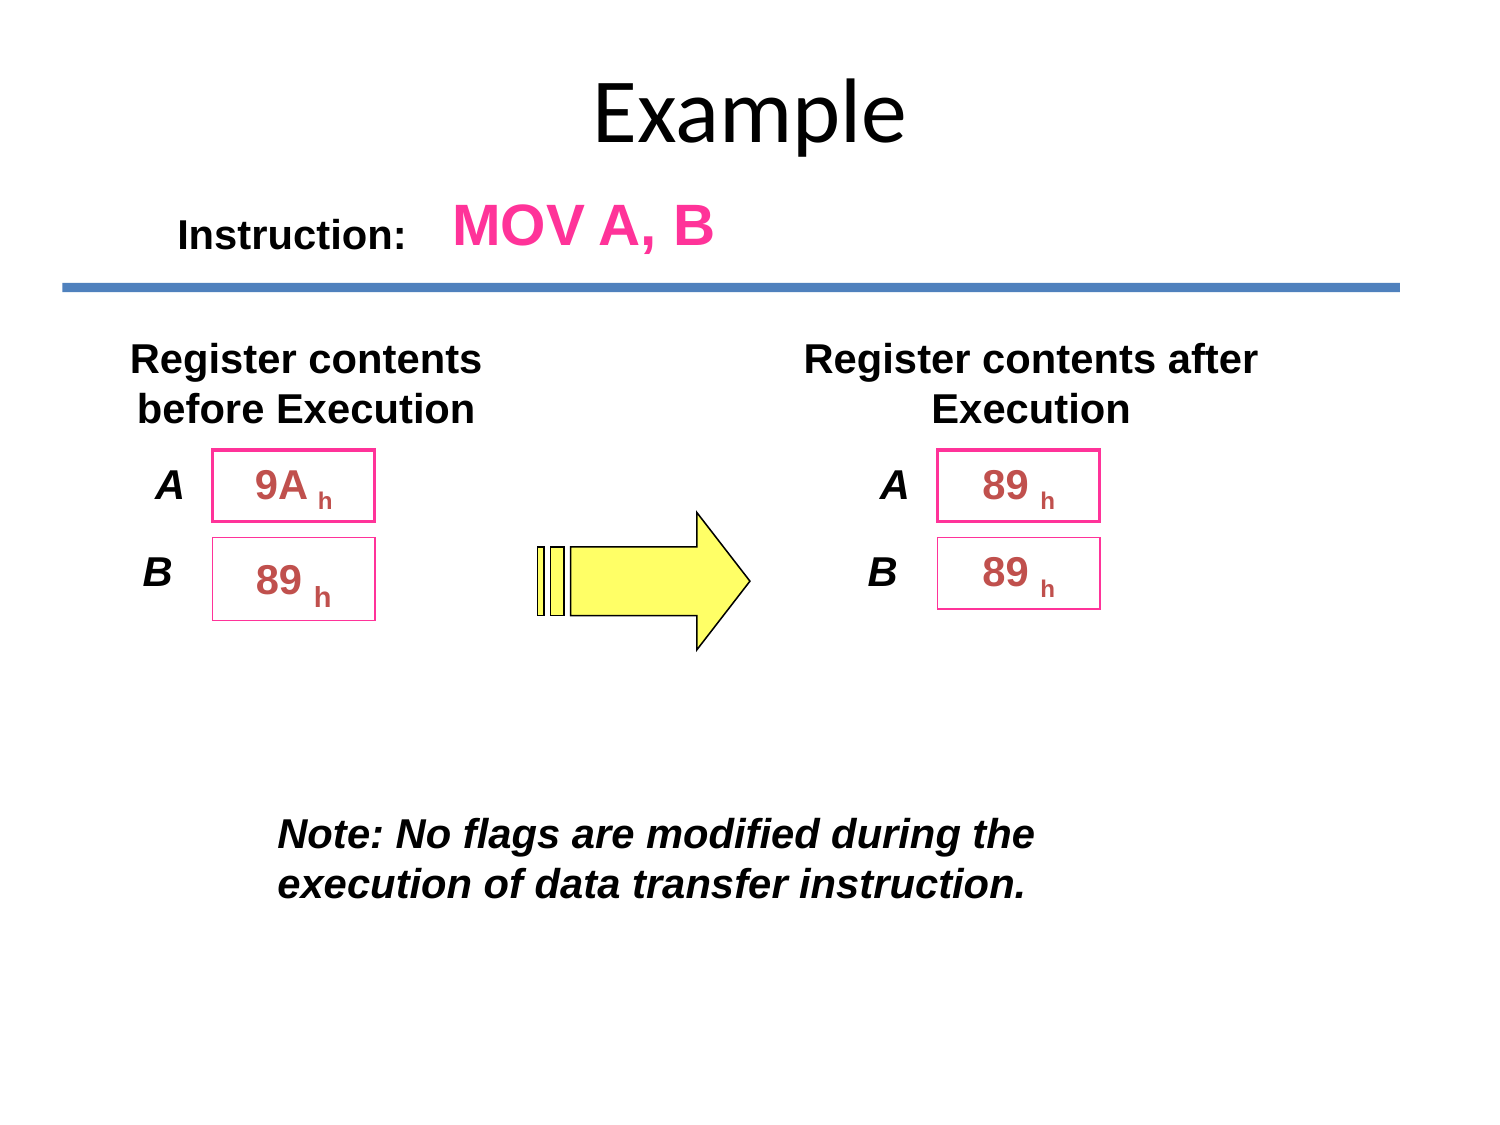

# Example
MOV A, B
Instruction:

Register contents before Execution
A
9A h
B
89 h
Register contents after Execution
A
89 h
B
89 h

Note: No flags are modified during the execution of data transfer instruction.